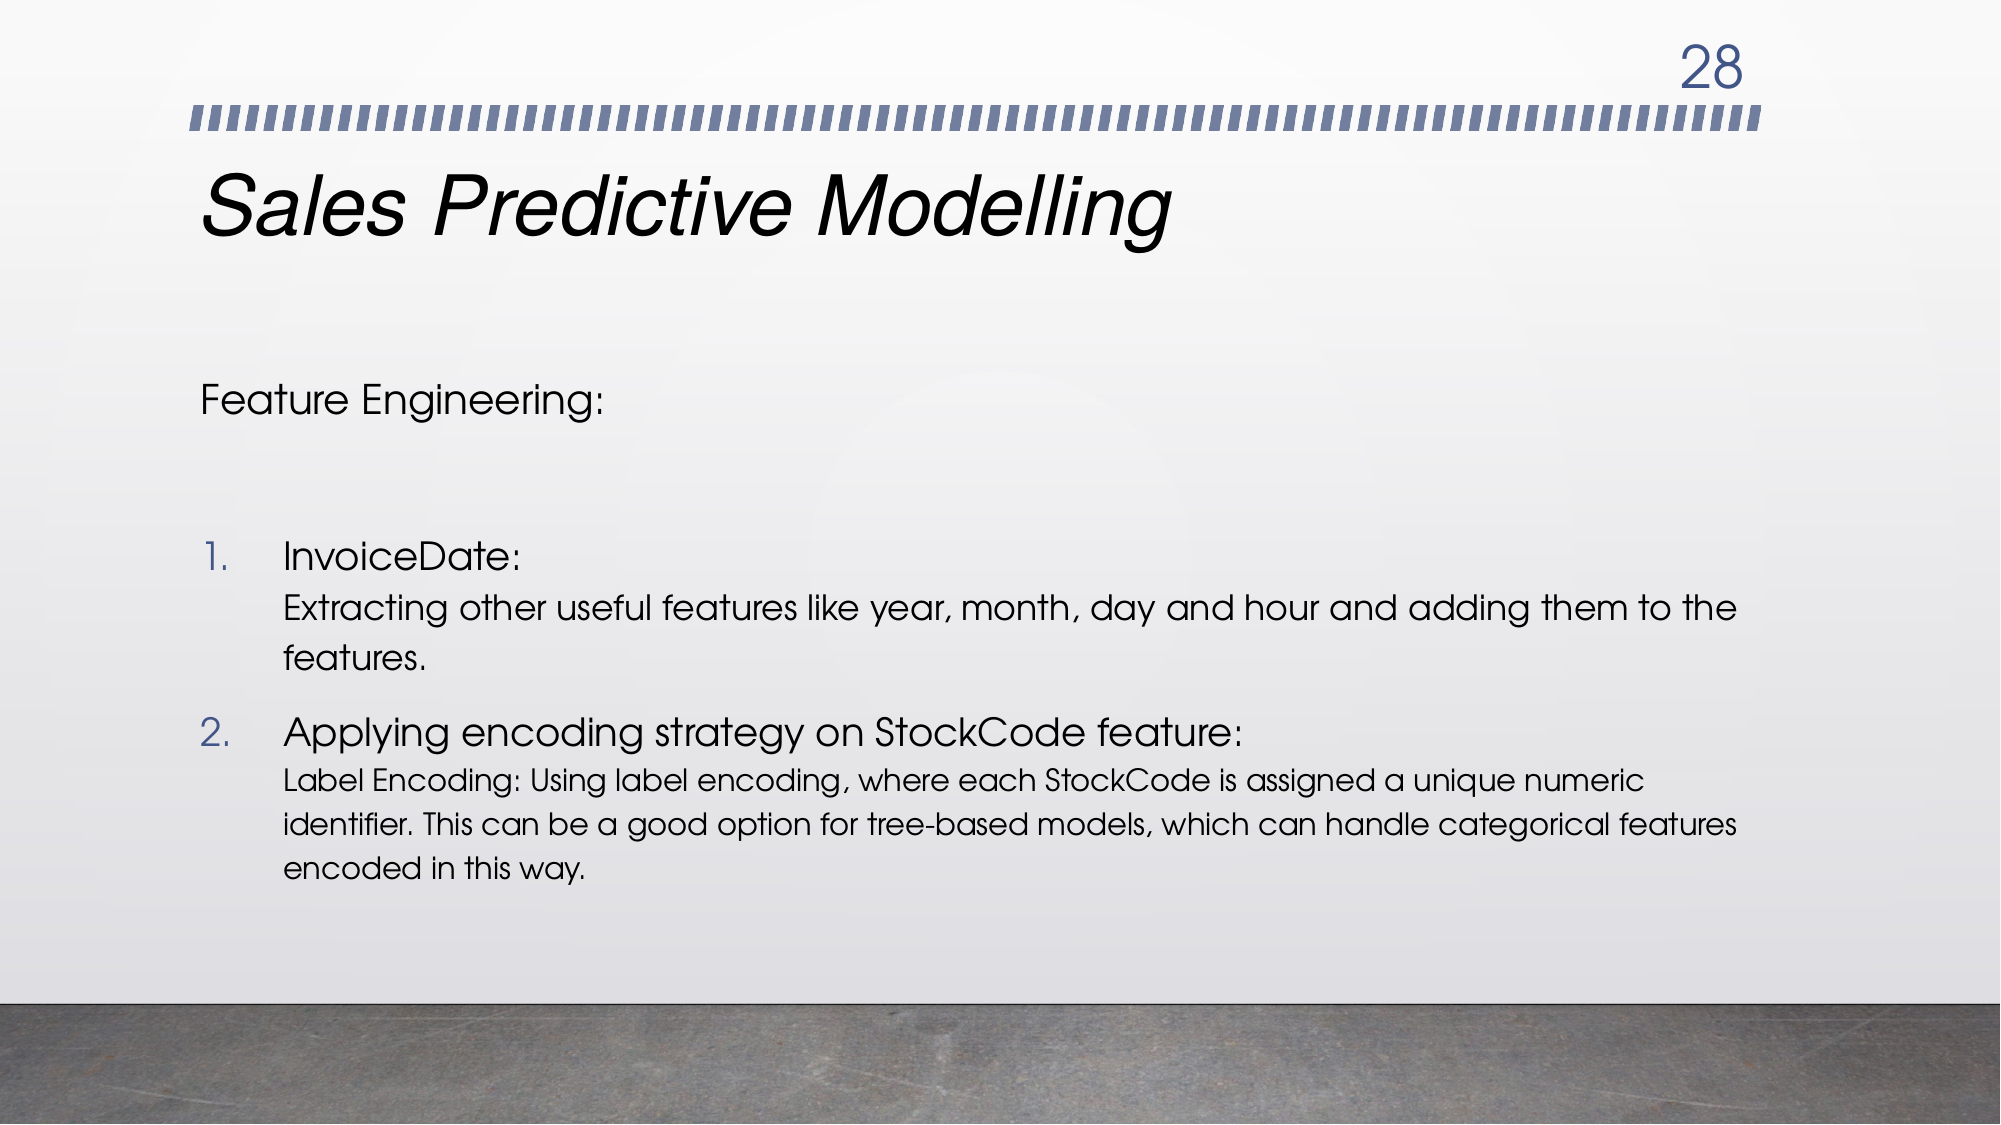

28
# Sales Predictive Modelling
Feature Engineering:

InvoiceDate:
Extracting other useful features like year, month, day and hour and adding them to the features.
Applying encoding strategy on StockCode feature:
Label Encoding: Using label encoding, where each StockCode is assigned a unique numeric identifier. This can be a good option for tree-based models, which can handle categorical features encoded in this way.